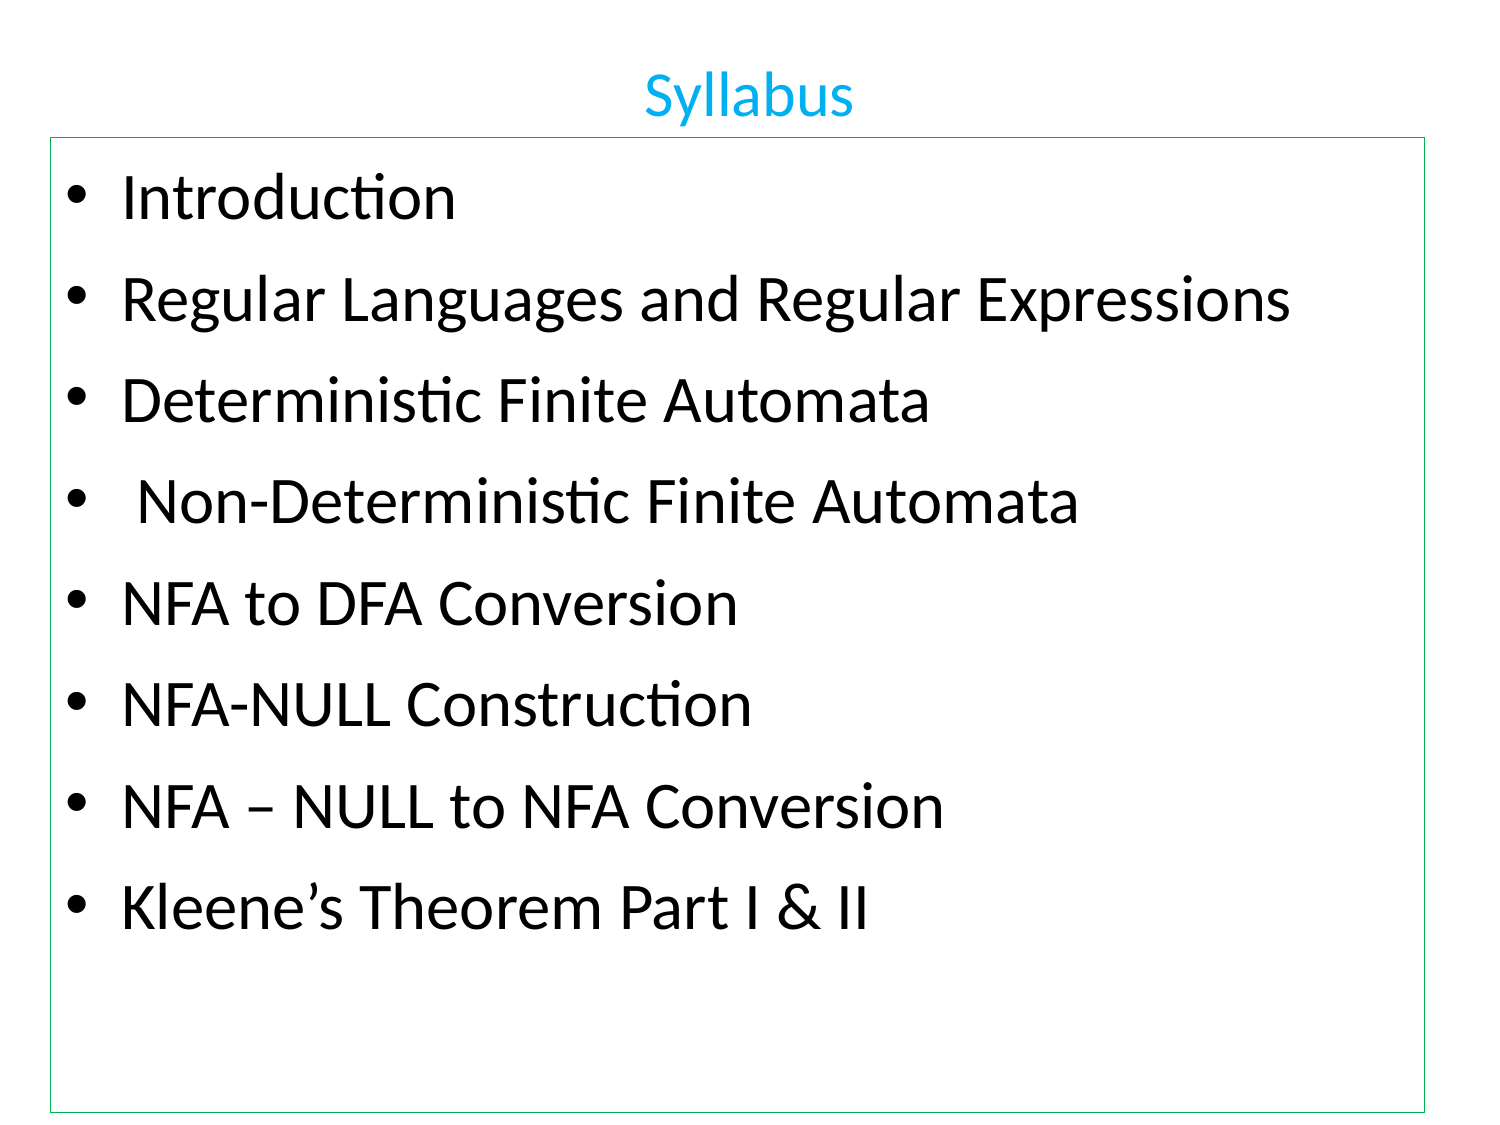

# Syllabus
Introduction
Regular Languages and Regular Expressions
Deterministic Finite Automata
 Non-Deterministic Finite Automata
NFA to DFA Conversion
NFA-NULL Construction
NFA – NULL to NFA Conversion
Kleene’s Theorem Part I & II